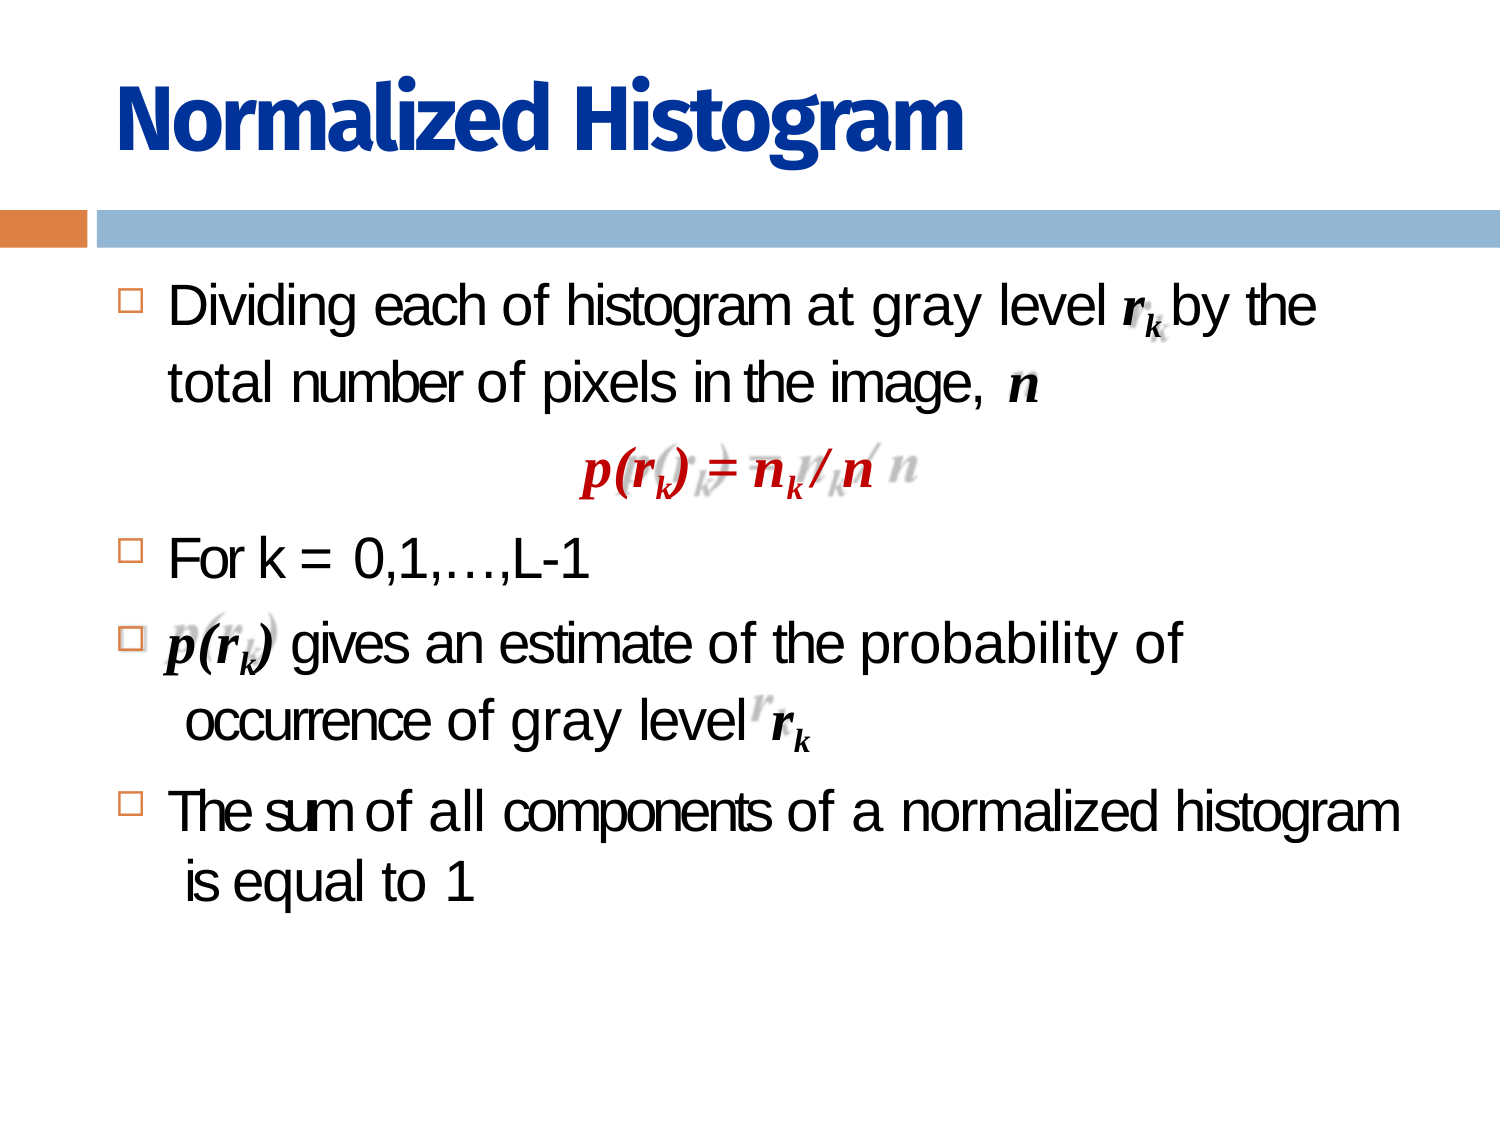

# Normalized Histogram

Dividing each of histogram at gray level rk by the  total number of pixels in the image, n
p(rk) = nk / n
For k = 0,1,…,L-1
p(rk) gives an estimate of the probability of  occurrence of gray level rk
The sum of all components of a normalized histogram  is equal to 1